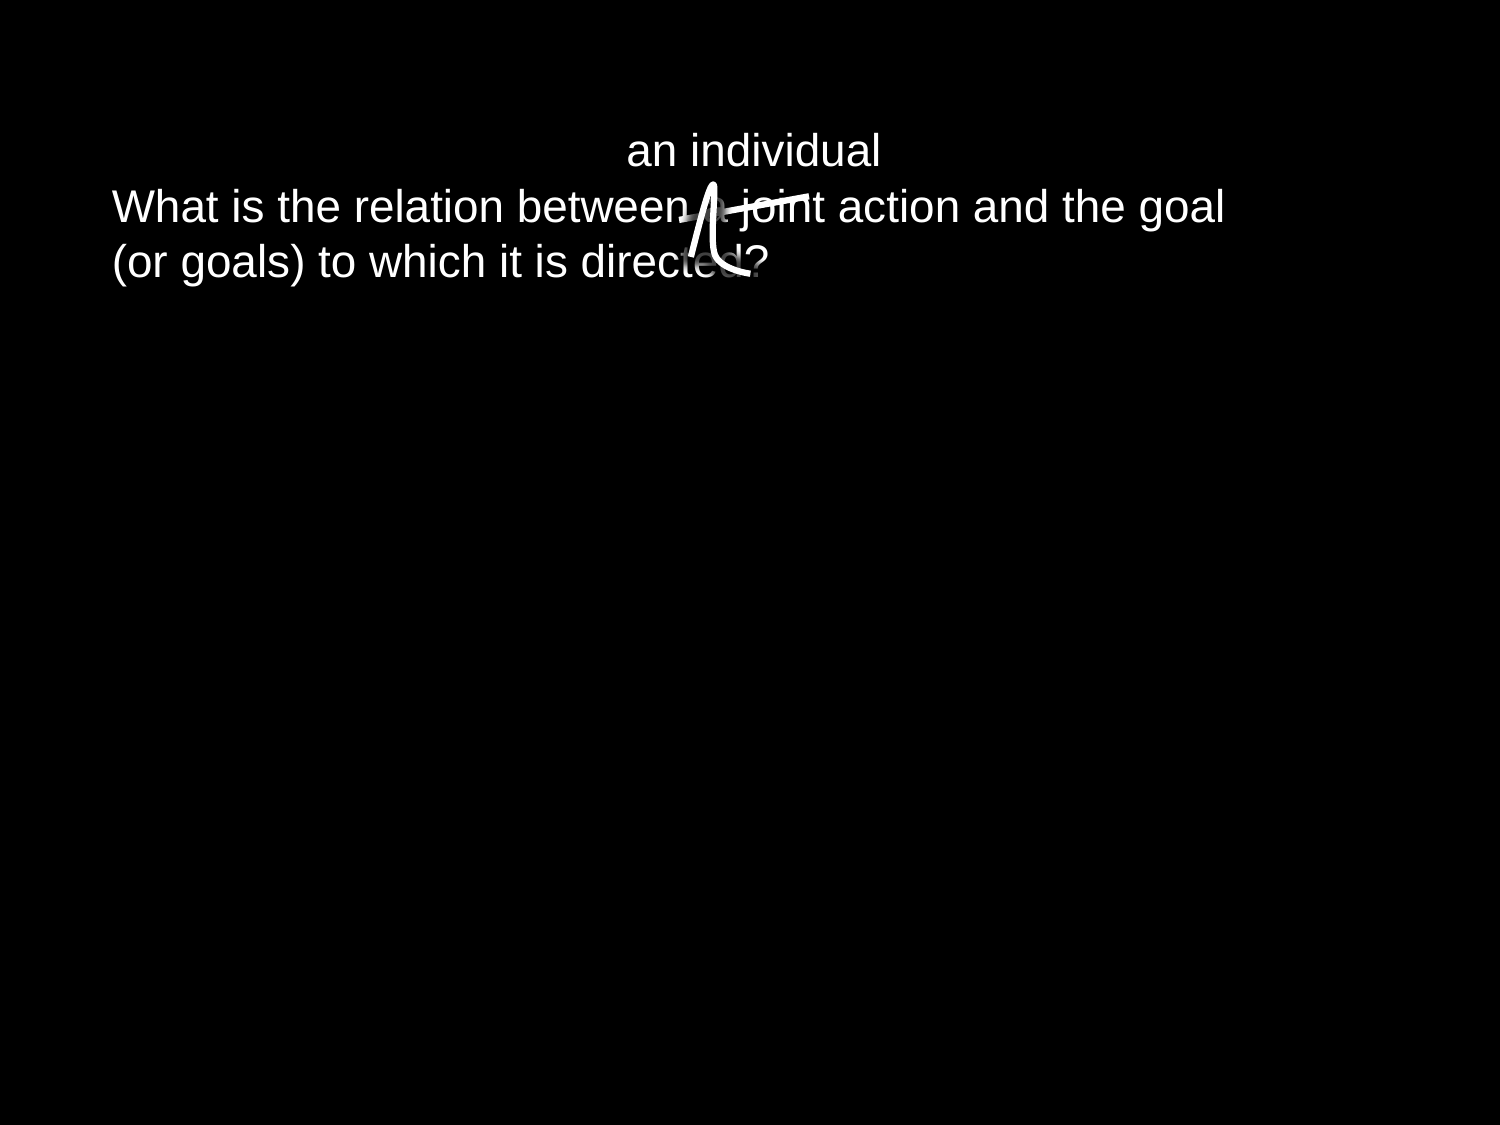

an individual
What is the relation between a joint action and the goal (or goals) to which it is directed?